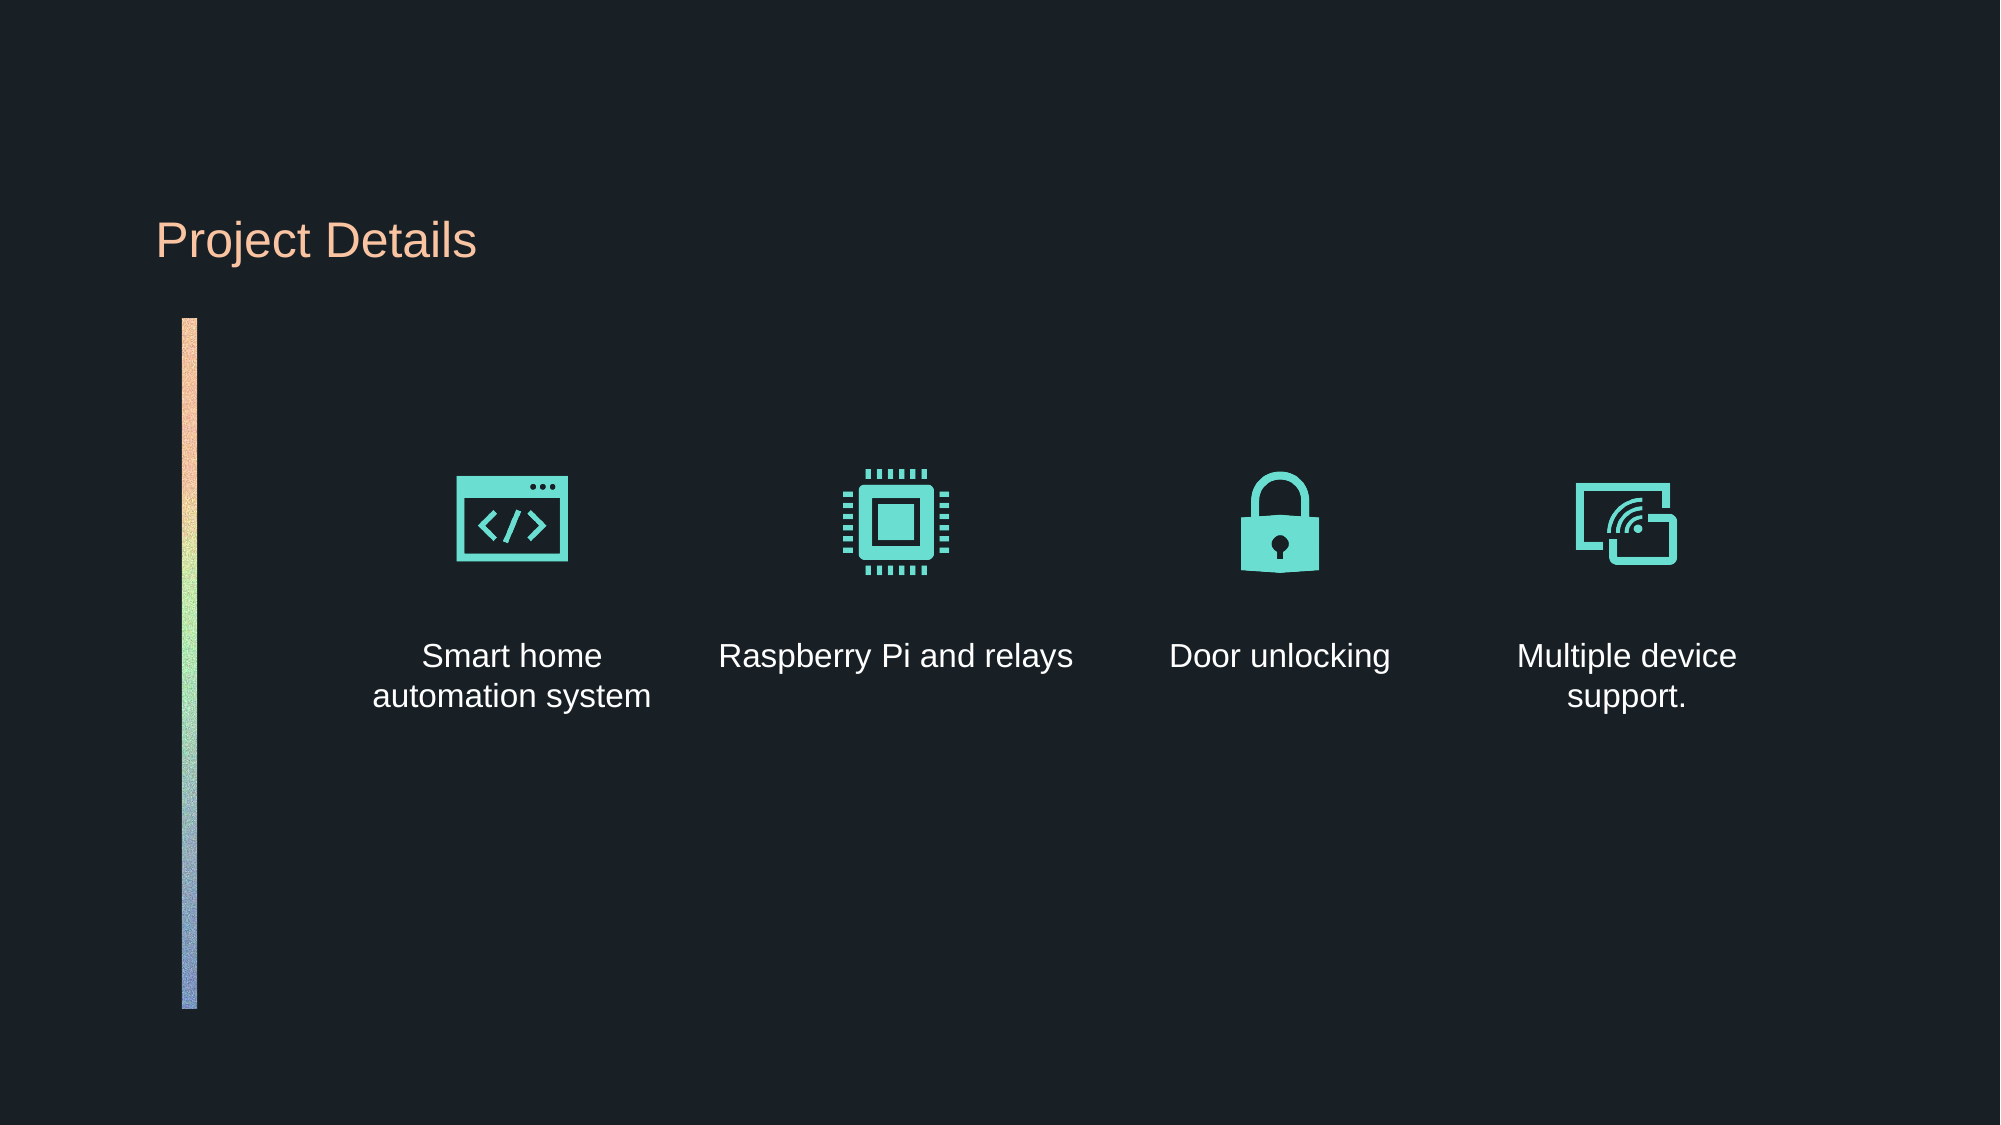

# Project Details
Smart home automation system
Raspberry Pi and relays
Door unlocking
Multiple device support.